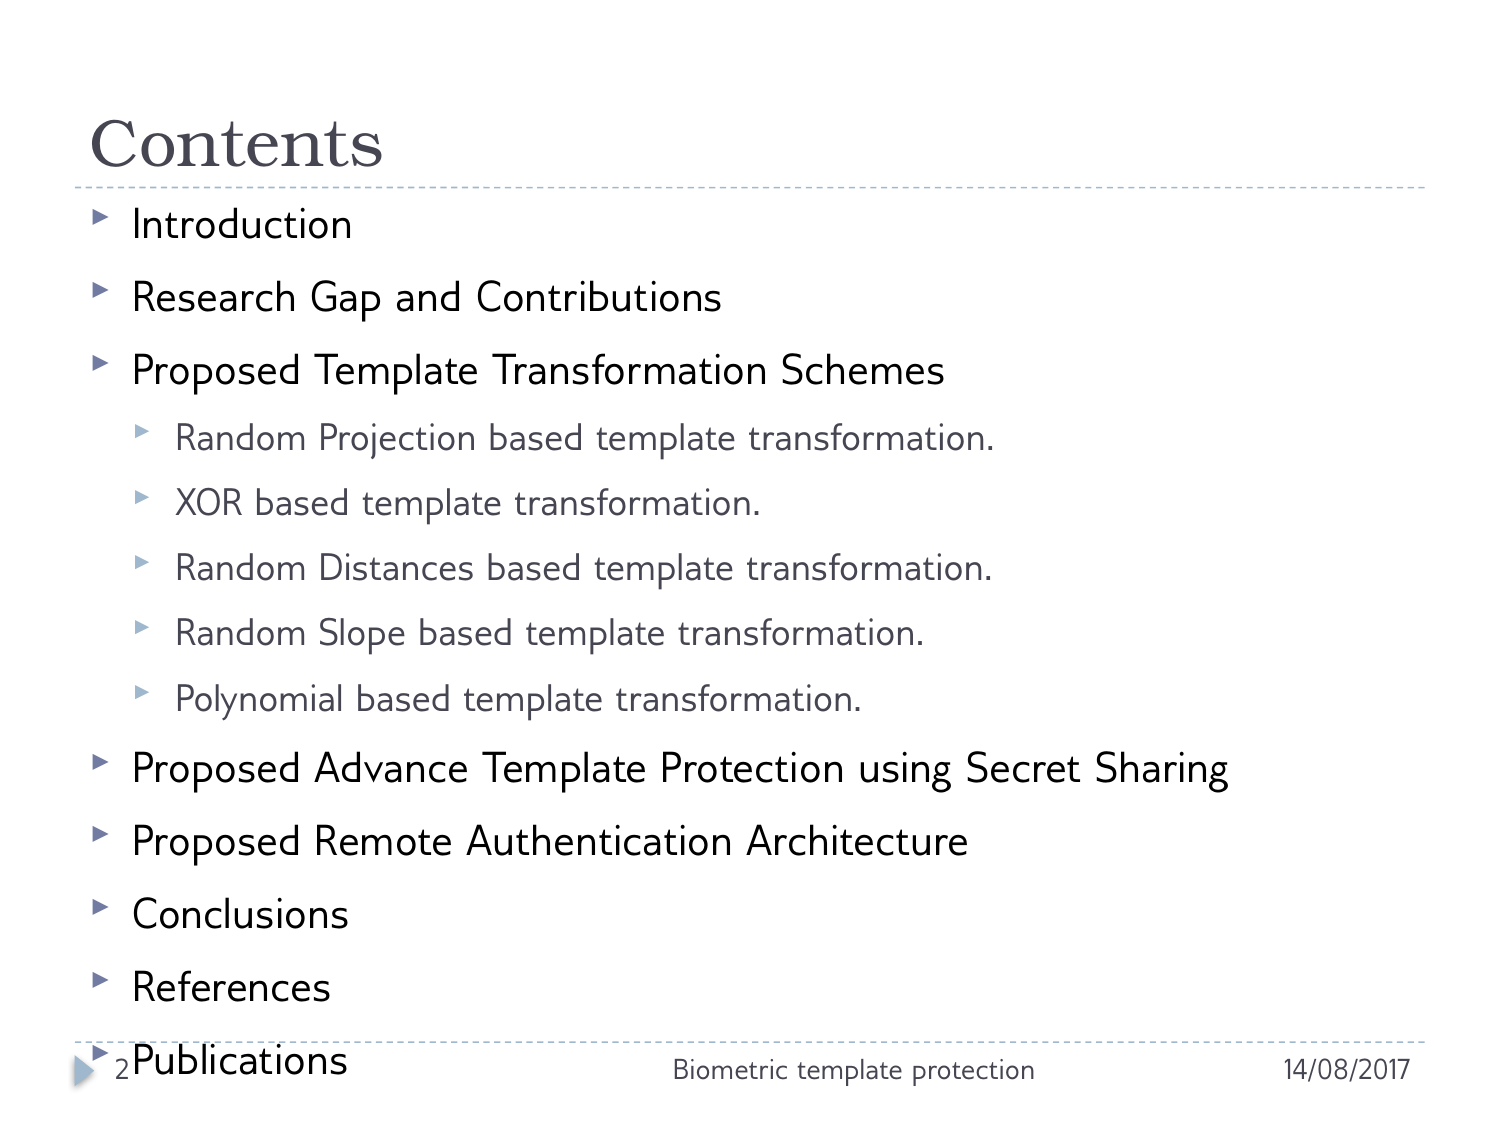

# Contents
Introduction
Research Gap and Contributions
Proposed Template Transformation Schemes
Random Projection based template transformation.
XOR based template transformation.
Random Distances based template transformation.
Random Slope based template transformation.
Polynomial based template transformation.
Proposed Advance Template Protection using Secret Sharing
Proposed Remote Authentication Architecture
Conclusions
References
Publications

2
Biometric template protection
14/08/2017